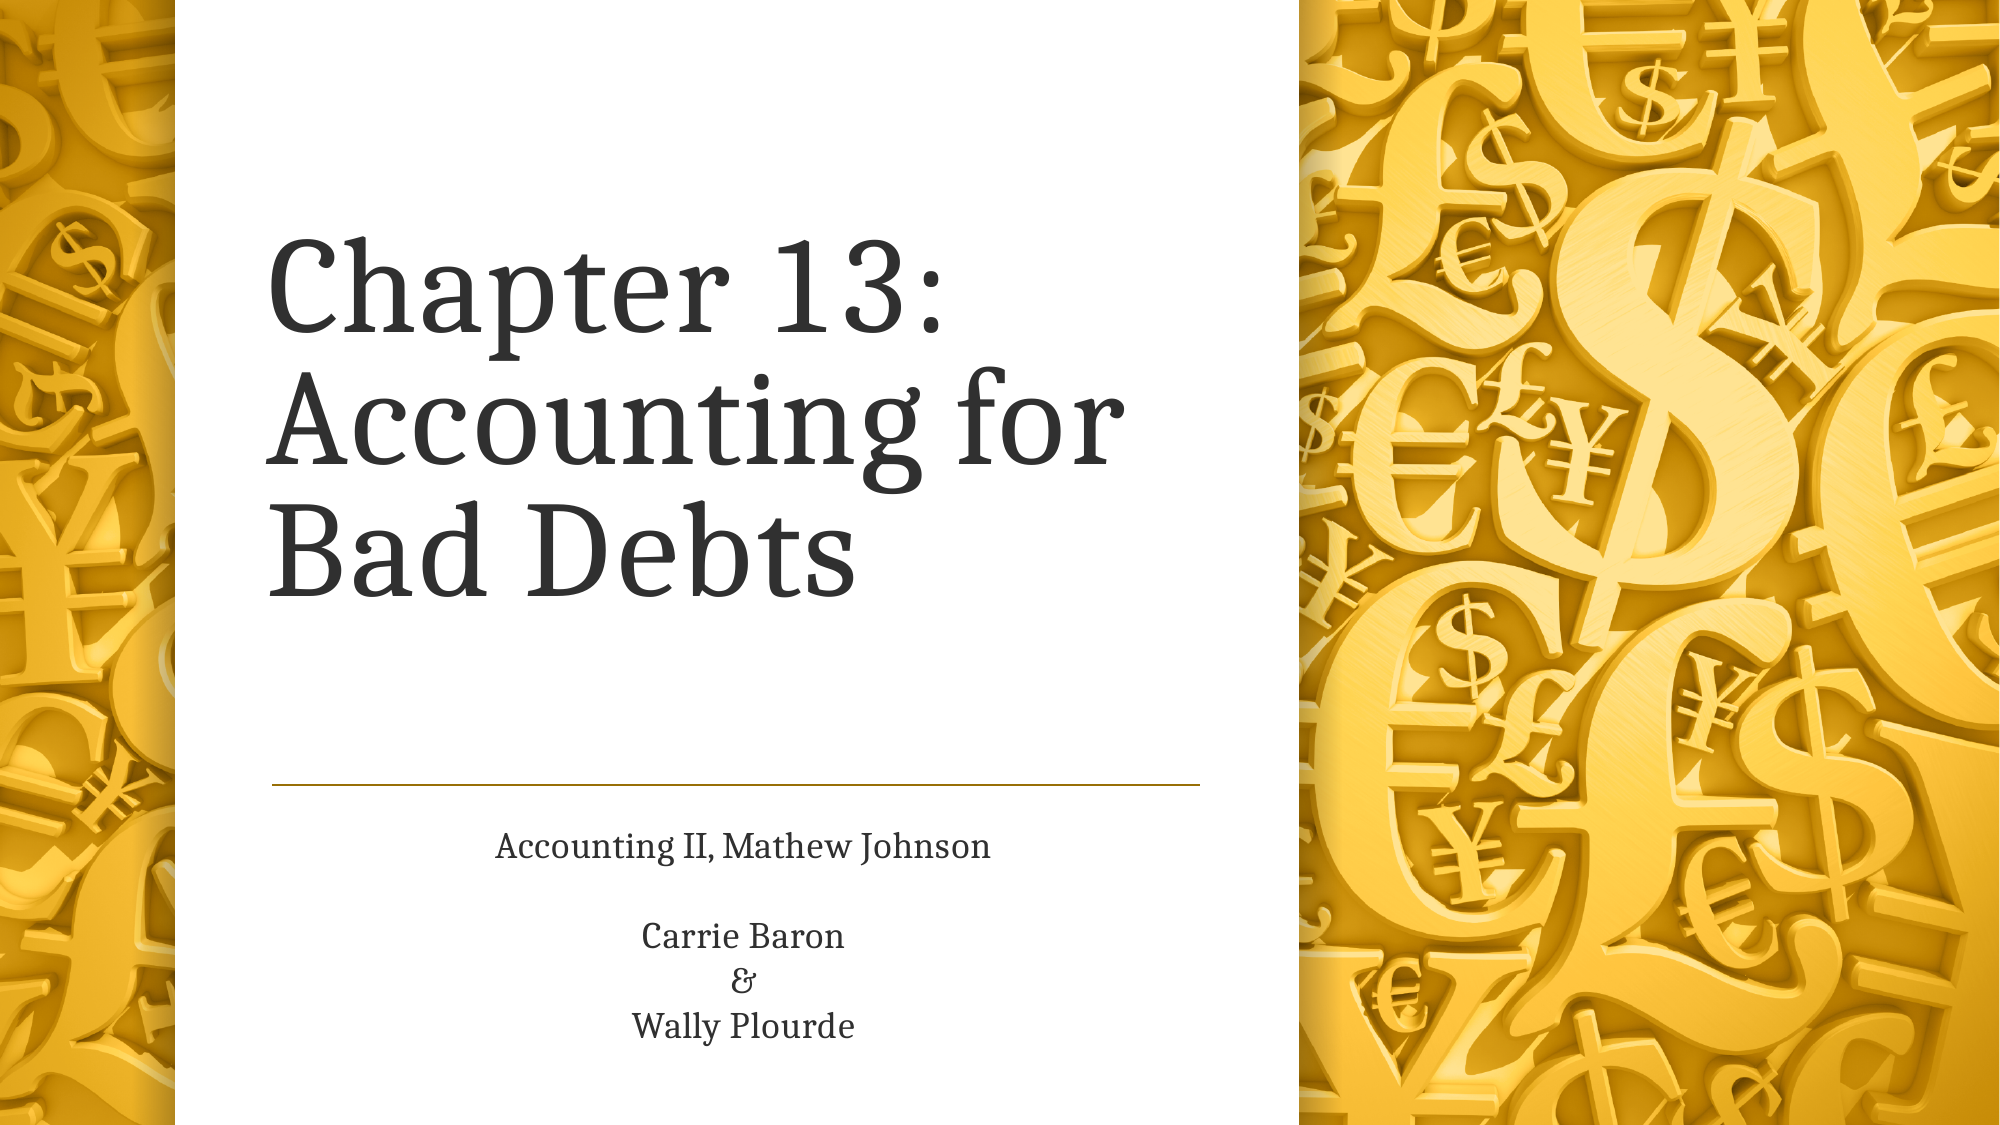

# Chapter 13: Accounting for Bad Debts

Accounting II, Mathew Johnson

Carrie Baron
&
Wally Plourde